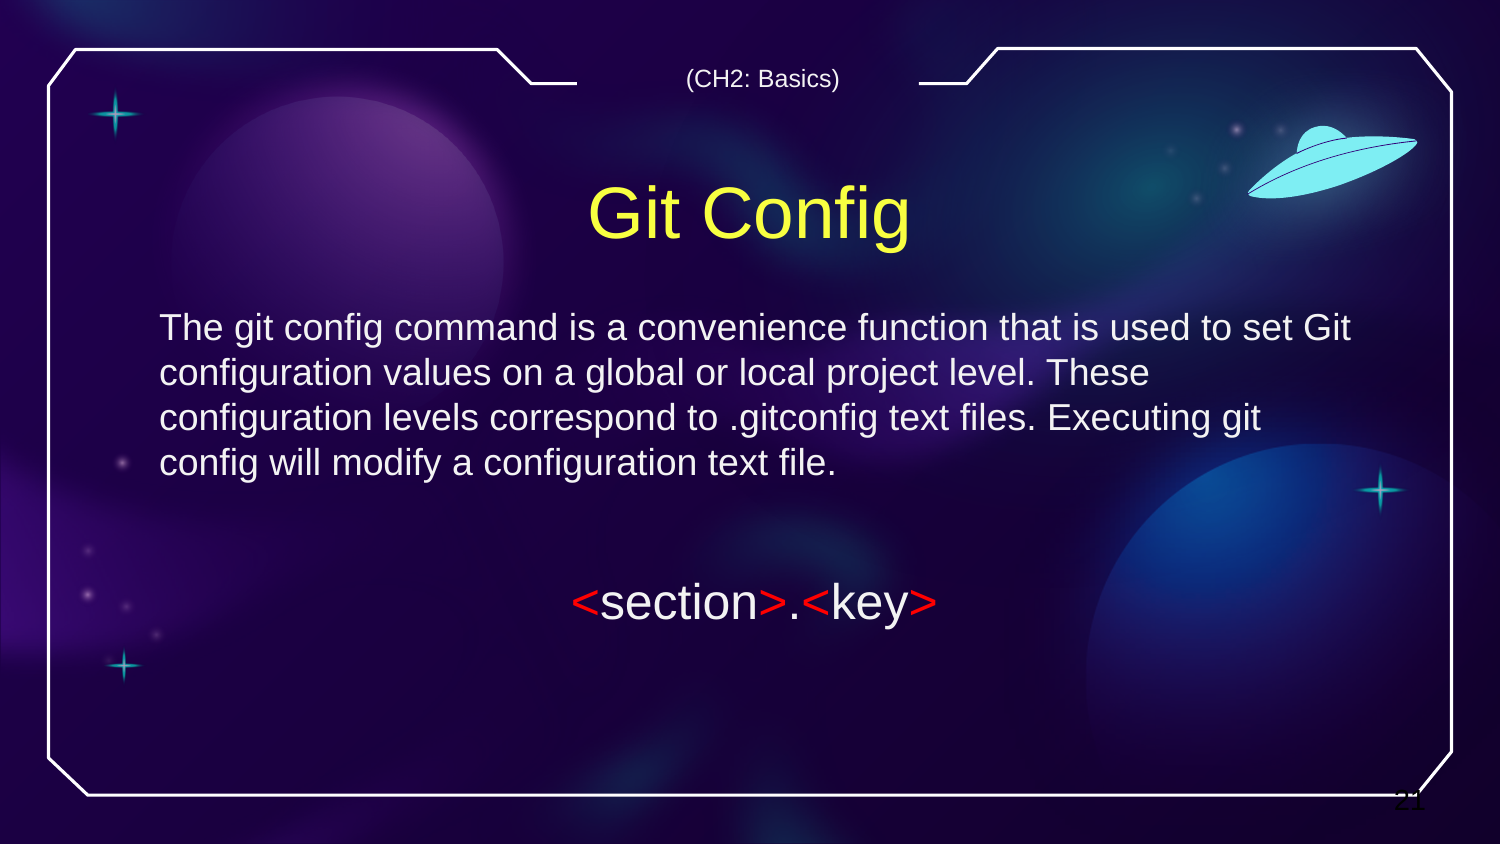

(CH2: Basics)

# Git Config

The git config command is a convenience function that is used to set Git configuration values on a global or local project level. These configuration levels correspond to .gitconfig text files. Executing git config will modify a configuration text file.
<section>.<key>
21